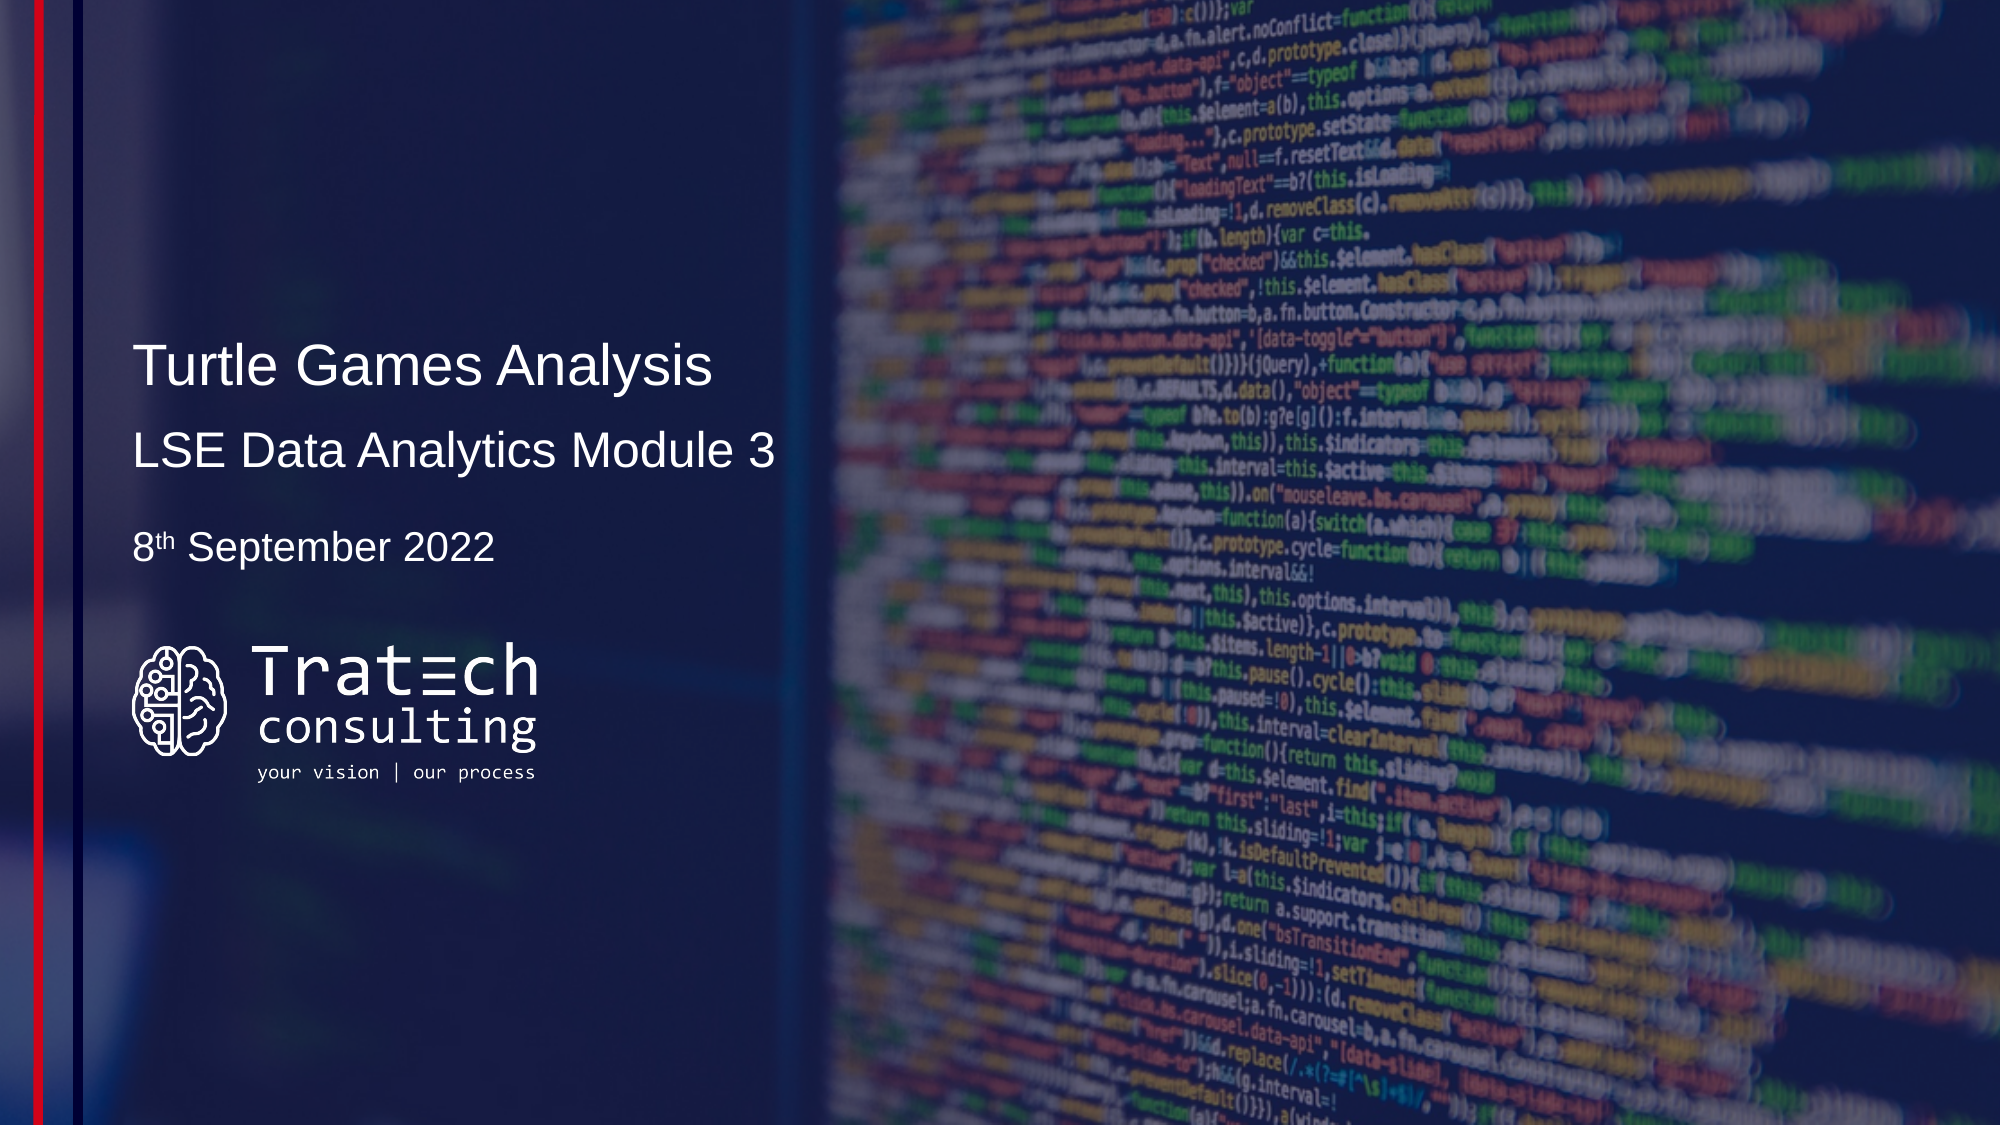

Turtle Games Analysis
LSE Data Analytics Module 3
8th September 2022